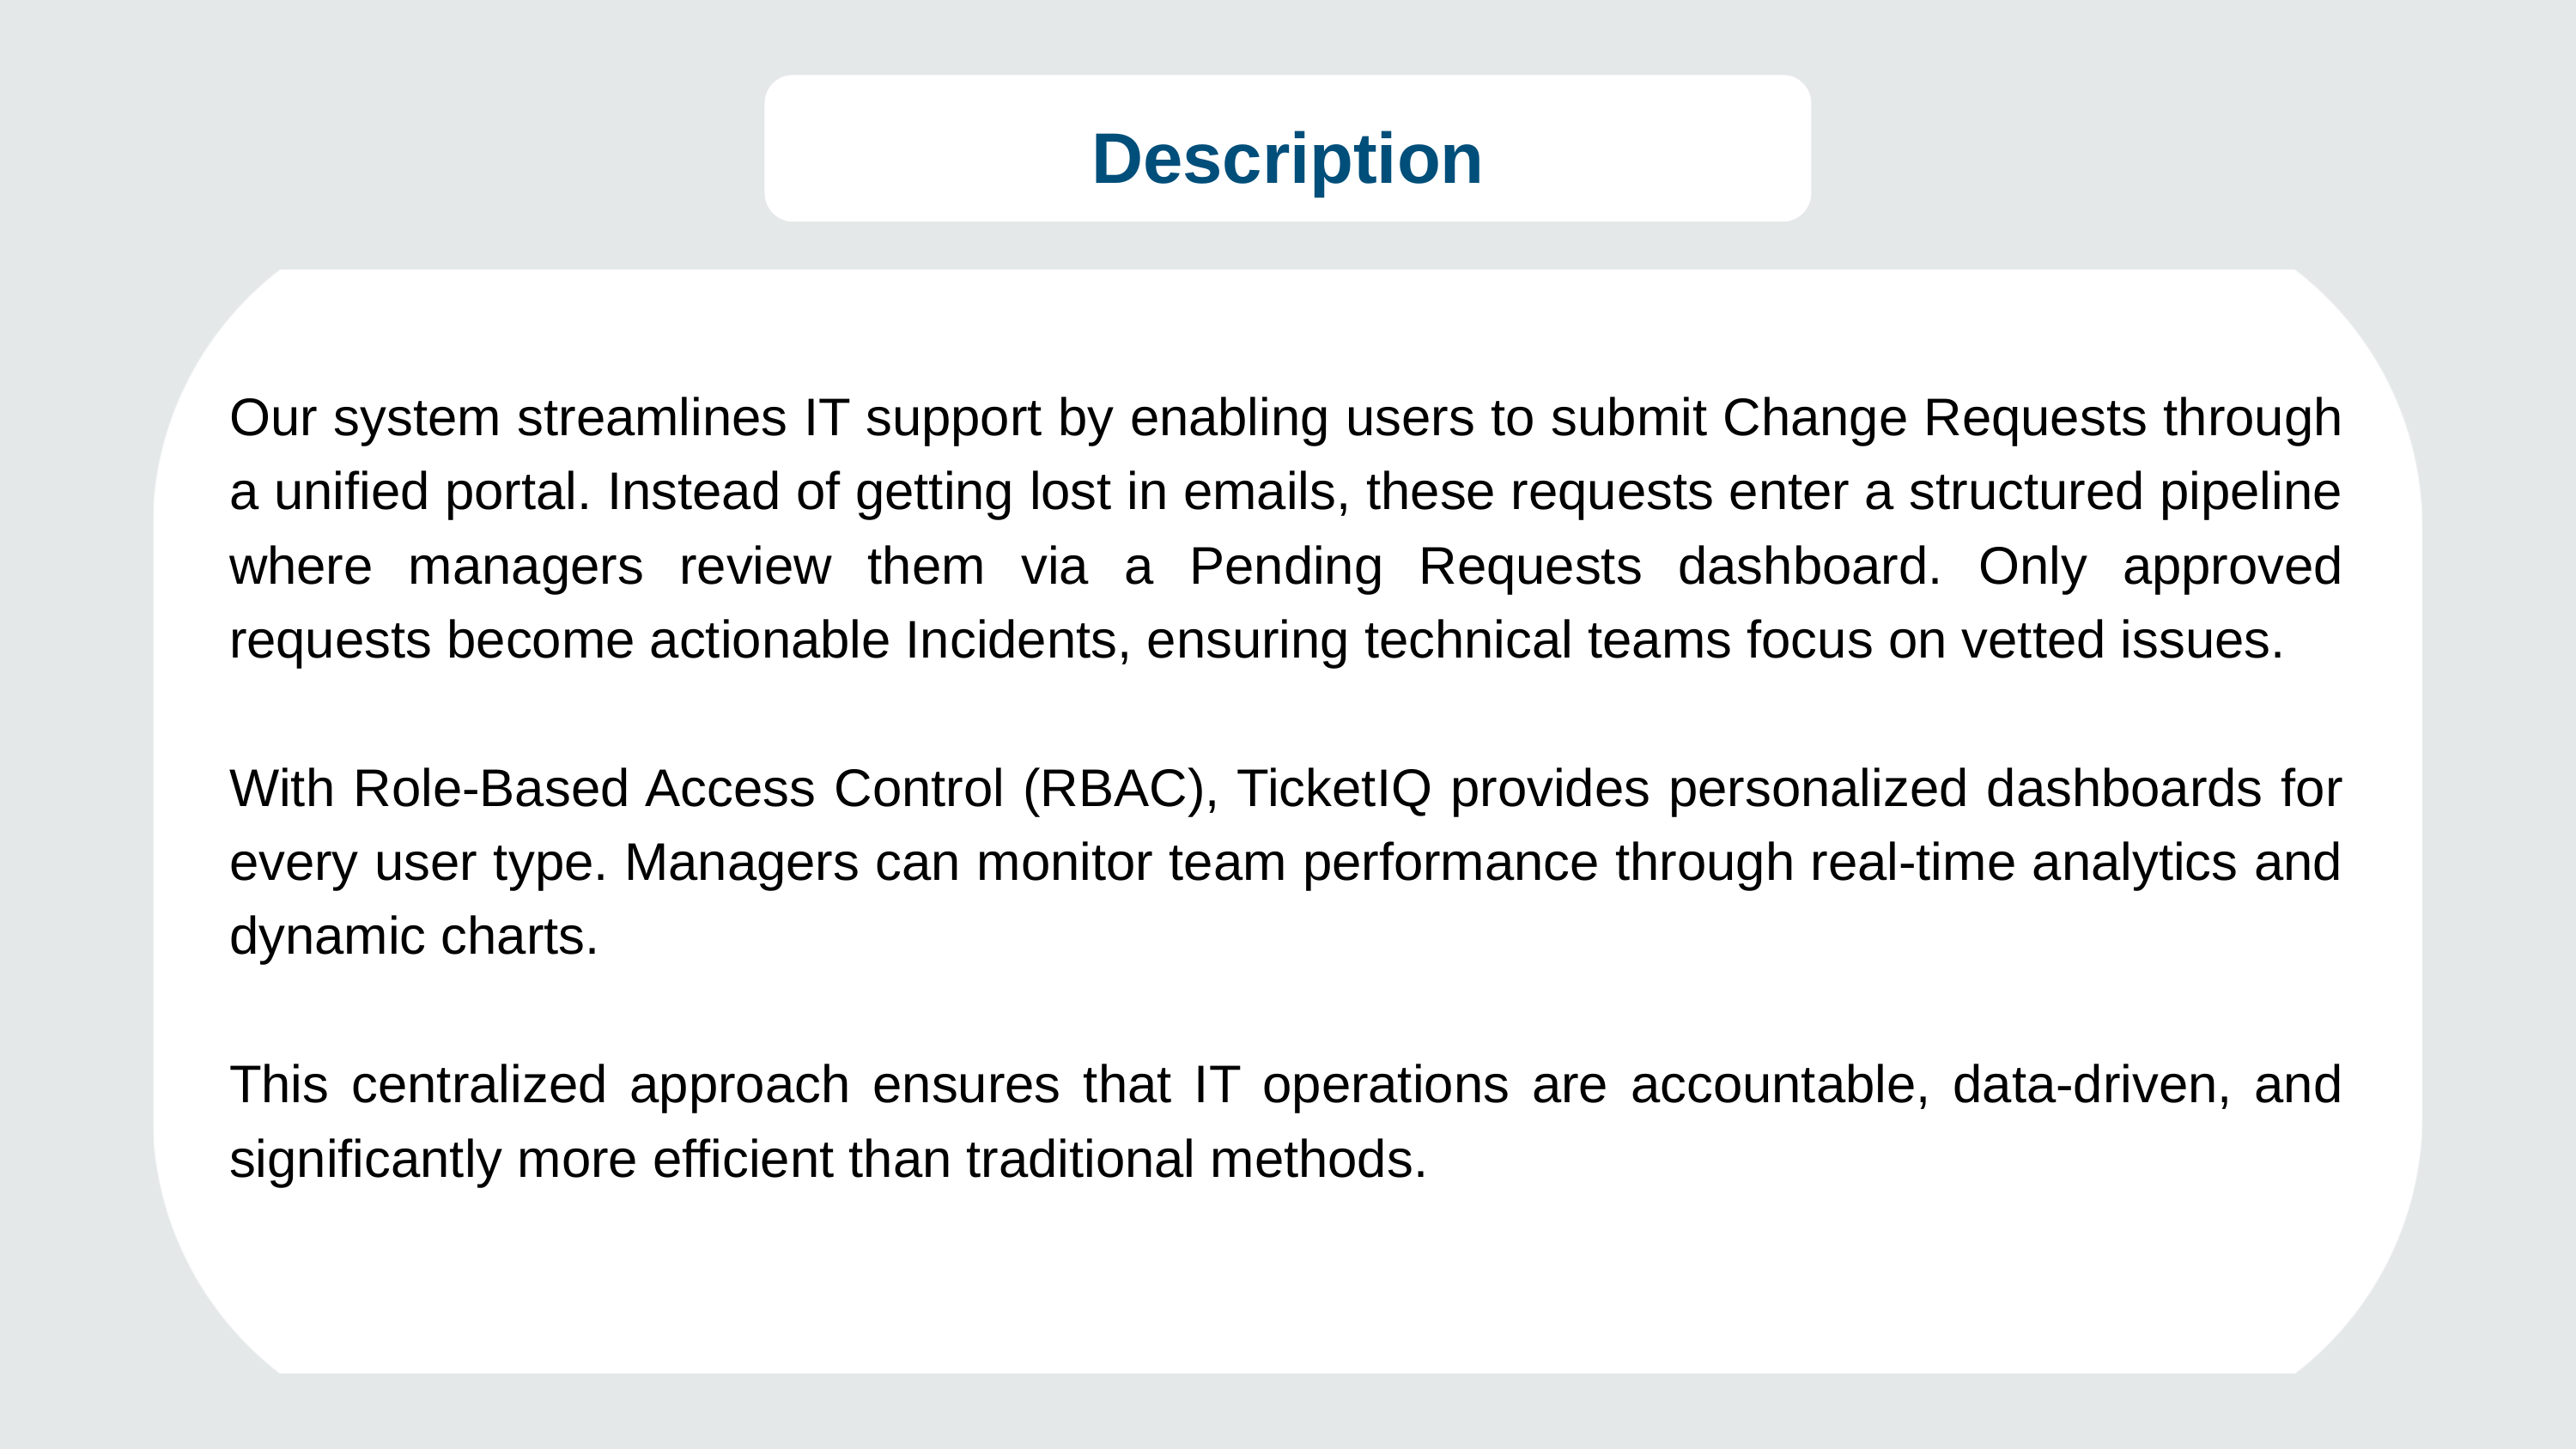

Description

Our system streamlines IT support by enabling users to submit Change Requests through a unified portal. Instead of getting lost in emails, these requests enter a structured pipeline where managers review them via a Pending Requests dashboard. Only approved requests become actionable Incidents, ensuring technical teams focus on vetted issues.

With Role-Based Access Control (RBAC), TicketIQ provides personalized dashboards for every user type. Managers can monitor team performance through real-time analytics and dynamic charts.

This centralized approach ensures that IT operations are accountable, data-driven, and significantly more efficient than traditional methods.